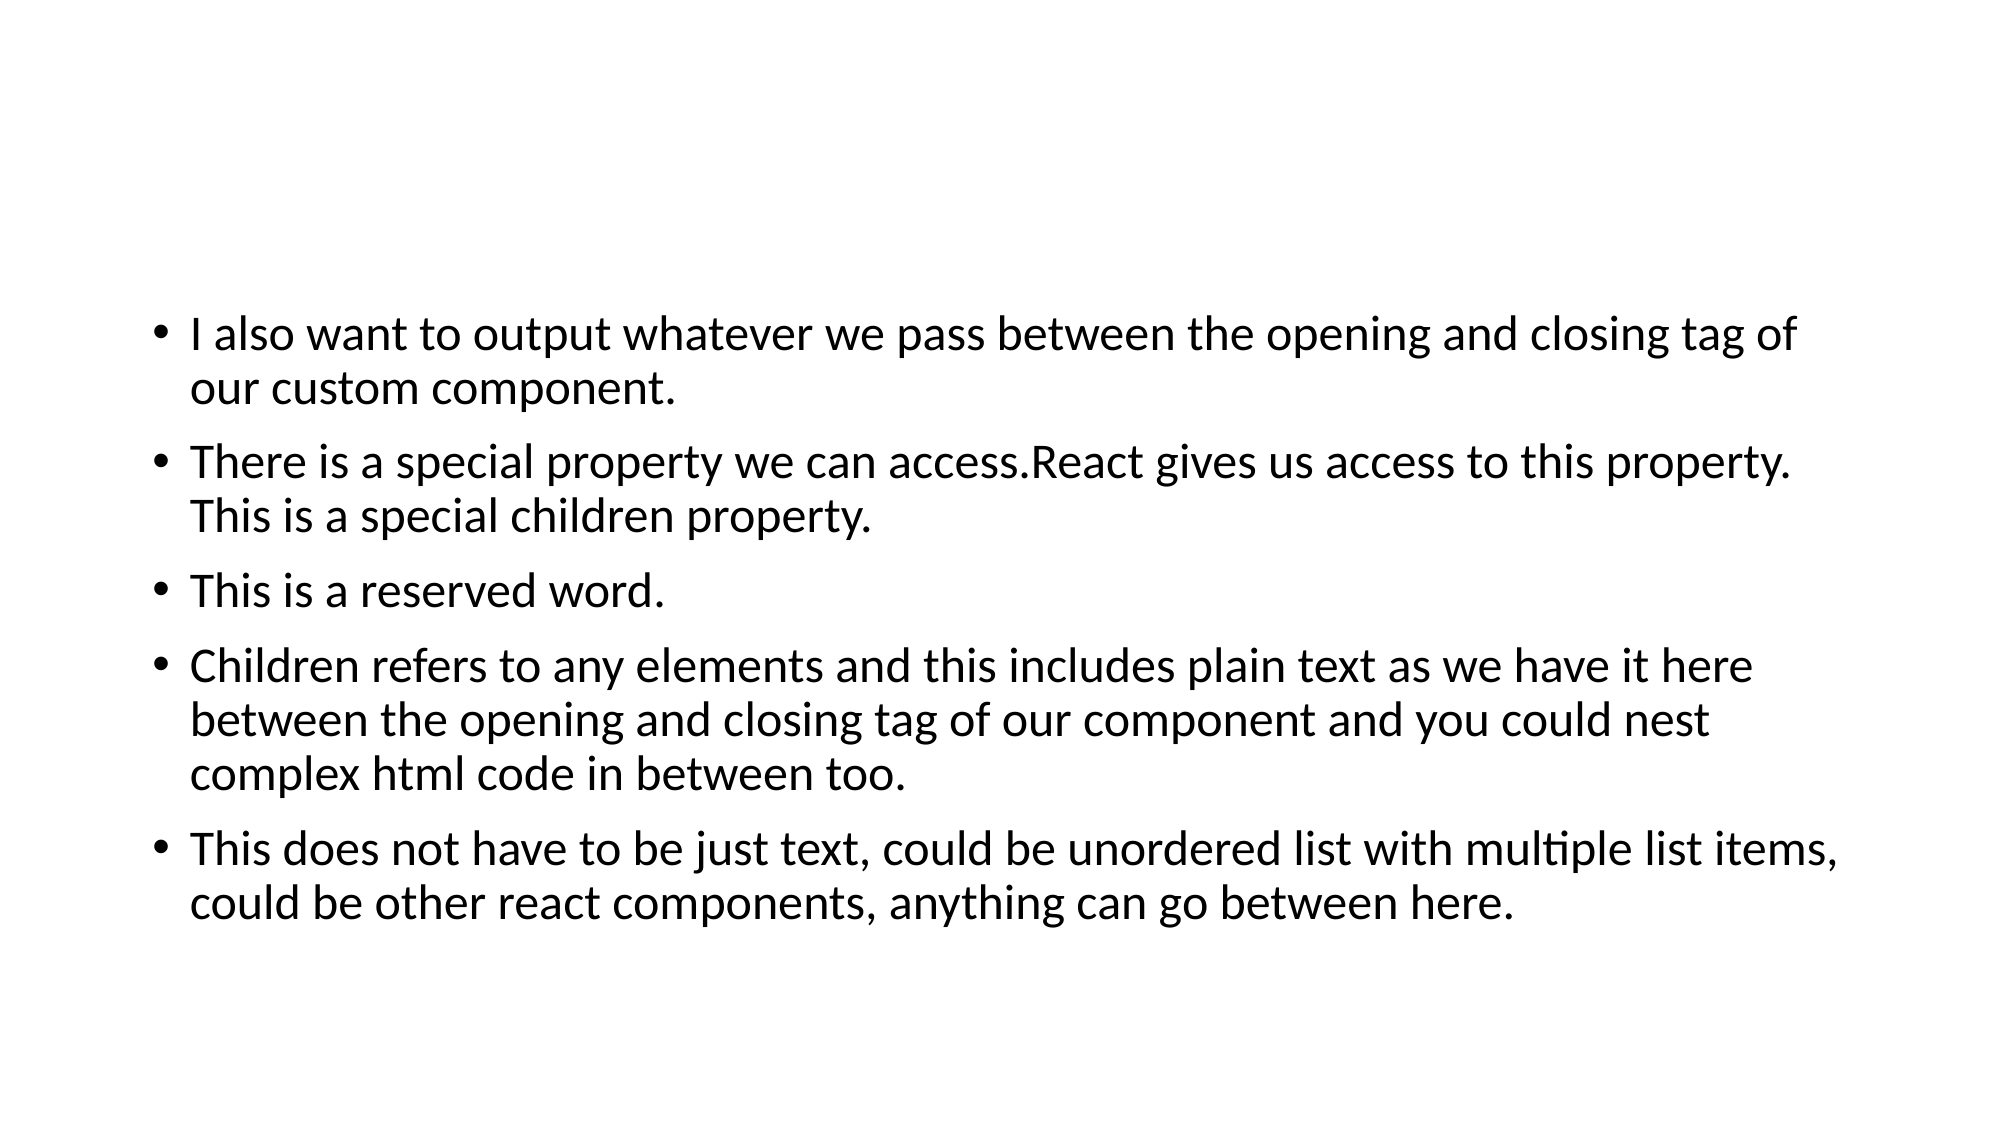

#
I also want to output whatever we pass between the opening and closing tag of our custom component.
There is a special property we can access.React gives us access to this property. This is a special children property.
This is a reserved word.
Children refers to any elements and this includes plain text as we have it here between the opening and closing tag of our component and you could nest complex html code in between too.
This does not have to be just text, could be unordered list with multiple list items, could be other react components, anything can go between here.